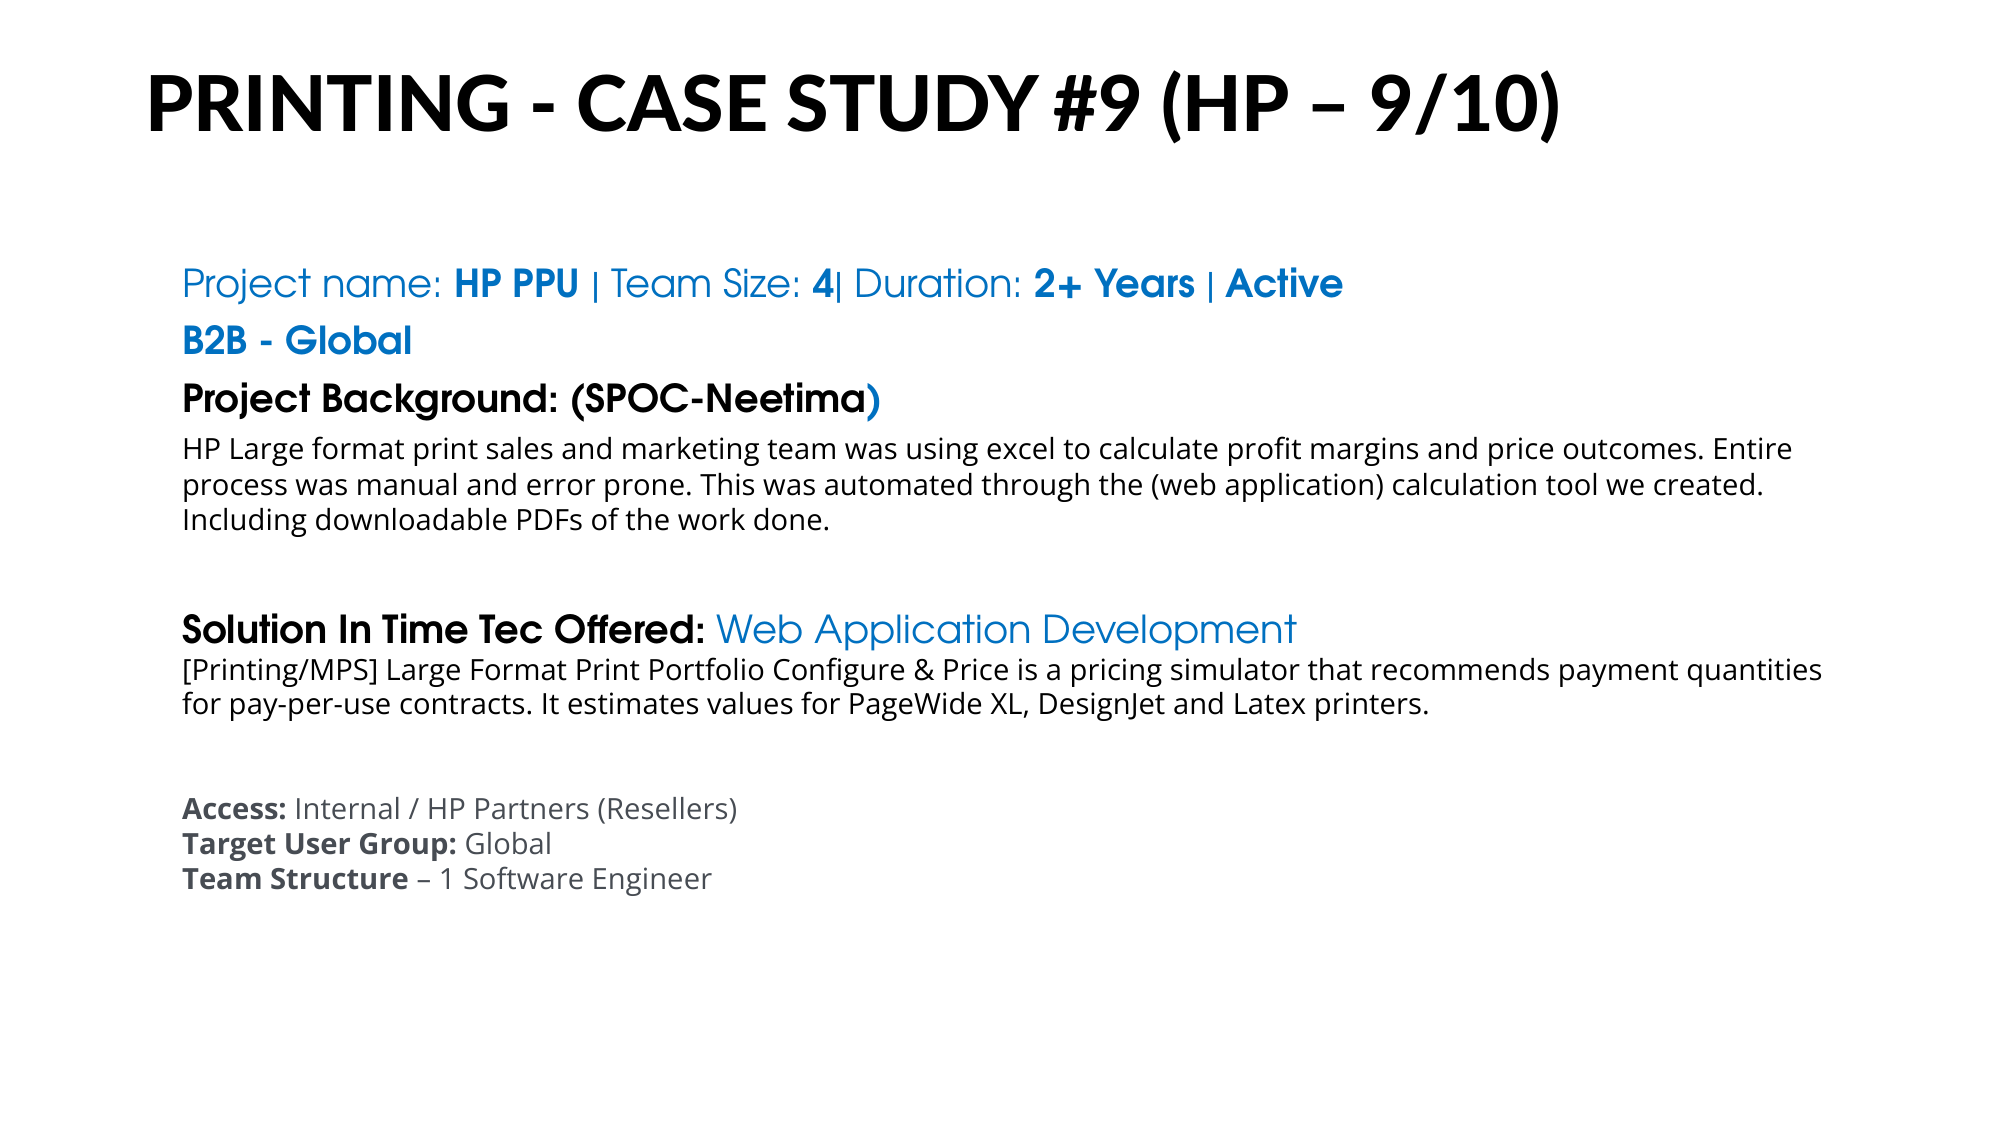

# PRINTING - CASE STUDY #9 (HP – 9/10)
Project name: HP PPU | Team Size: 4| Duration: 2+ Years | Active
B2B - Global
Project Background: (SPOC-Neetima)
HP Large format print sales and marketing team was using excel to calculate profit margins and price outcomes. Entire process was manual and error prone. This was automated through the (web application) calculation tool we created. Including downloadable PDFs of the work done.

Solution In Time Tec Offered: Web Application Development
[Printing/MPS] Large Format Print Portfolio Configure & Price is a pricing simulator that recommends payment quantities for pay-per-use contracts. It estimates values for PageWide XL, DesignJet and Latex printers.

Access: Internal / HP Partners (Resellers)
Target User Group: Global
Team Structure – 1 Software Engineer